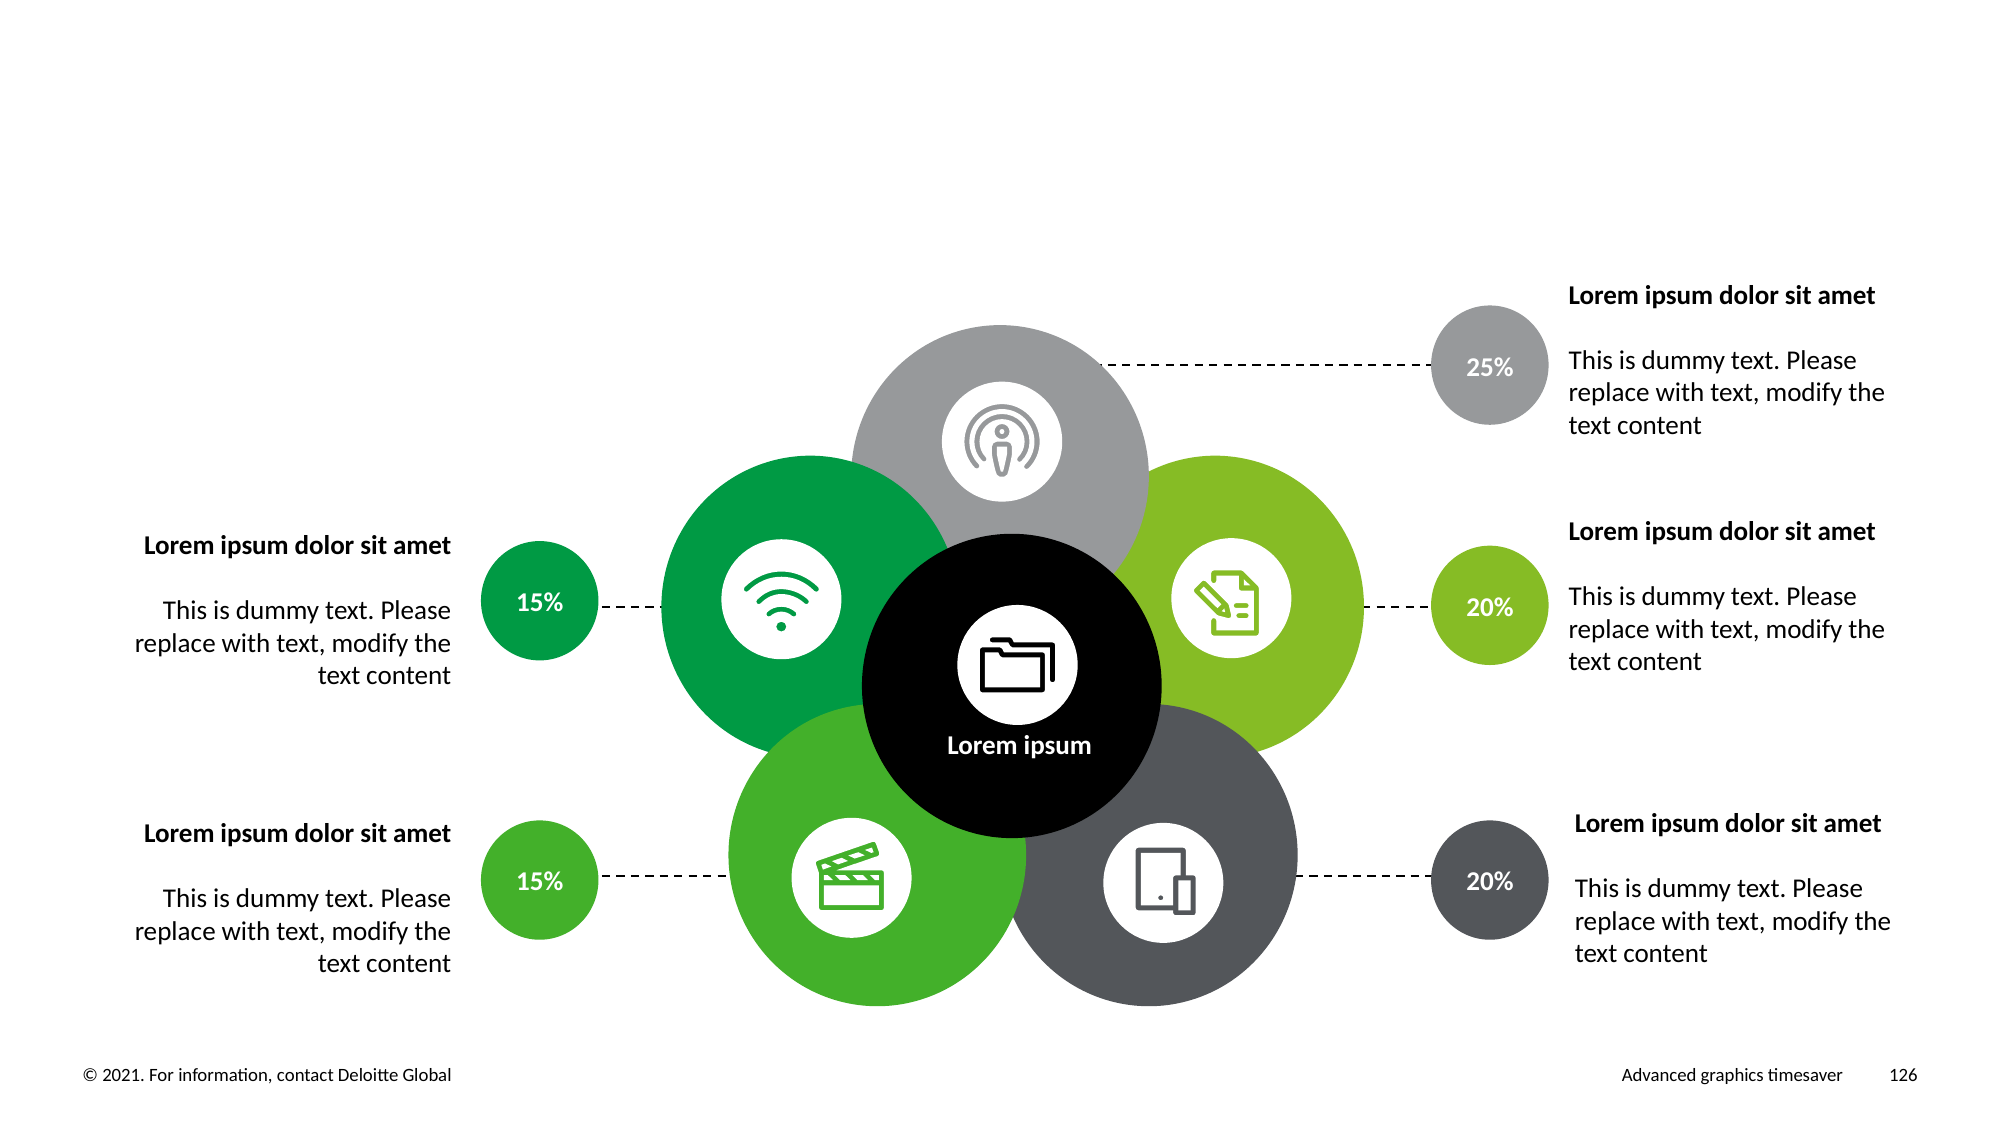

Lorem ipsum dolor sit amet

This is dummy text. Please replace with text, modify the text content
25%

Lorem ipsum dolor sit amet

This is dummy text. Please replace with text, modify the text content
Lorem ipsum dolor sit amet

This is dummy text. Please replace with text, modify the text content

15%
20%

Lorem ipsum
Lorem ipsum dolor sit amet

This is dummy text. Please replace with text, modify the text content
Lorem ipsum dolor sit amet

This is dummy text. Please replace with text, modify the text content

15%
20%